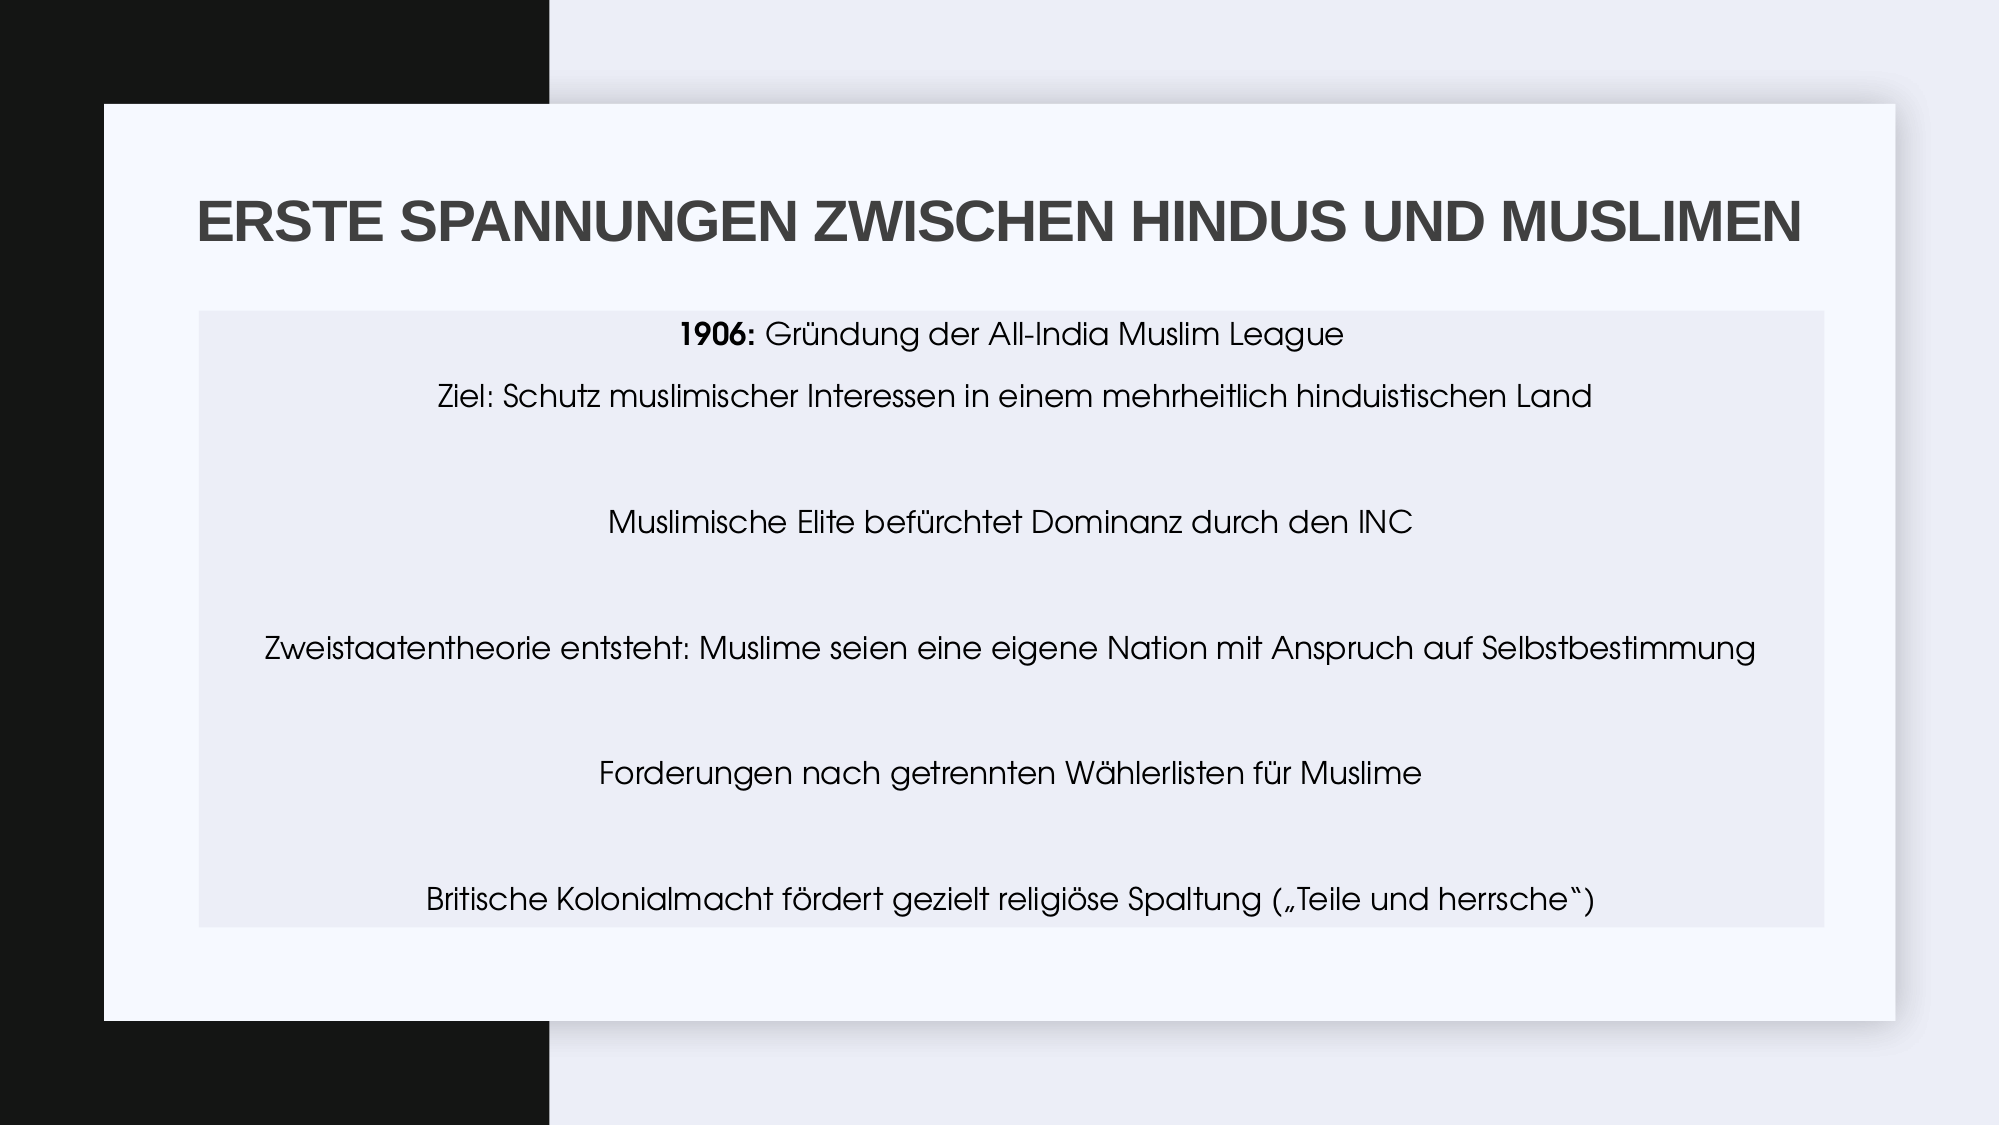

# Erste Spannungen zwischen Hindus und Muslimen
1906: Gründung der All-India Muslim League
 Ziel: Schutz muslimischer Interessen in einem mehrheitlich hinduistischen Land

Muslimische Elite befürchtet Dominanz durch den INC

Zweistaatentheorie entsteht: Muslime seien eine eigene Nation mit Anspruch auf Selbstbestimmung

Forderungen nach getrennten Wählerlisten für Muslime

Britische Kolonialmacht fördert gezielt religiöse Spaltung („Teile und herrsche“)